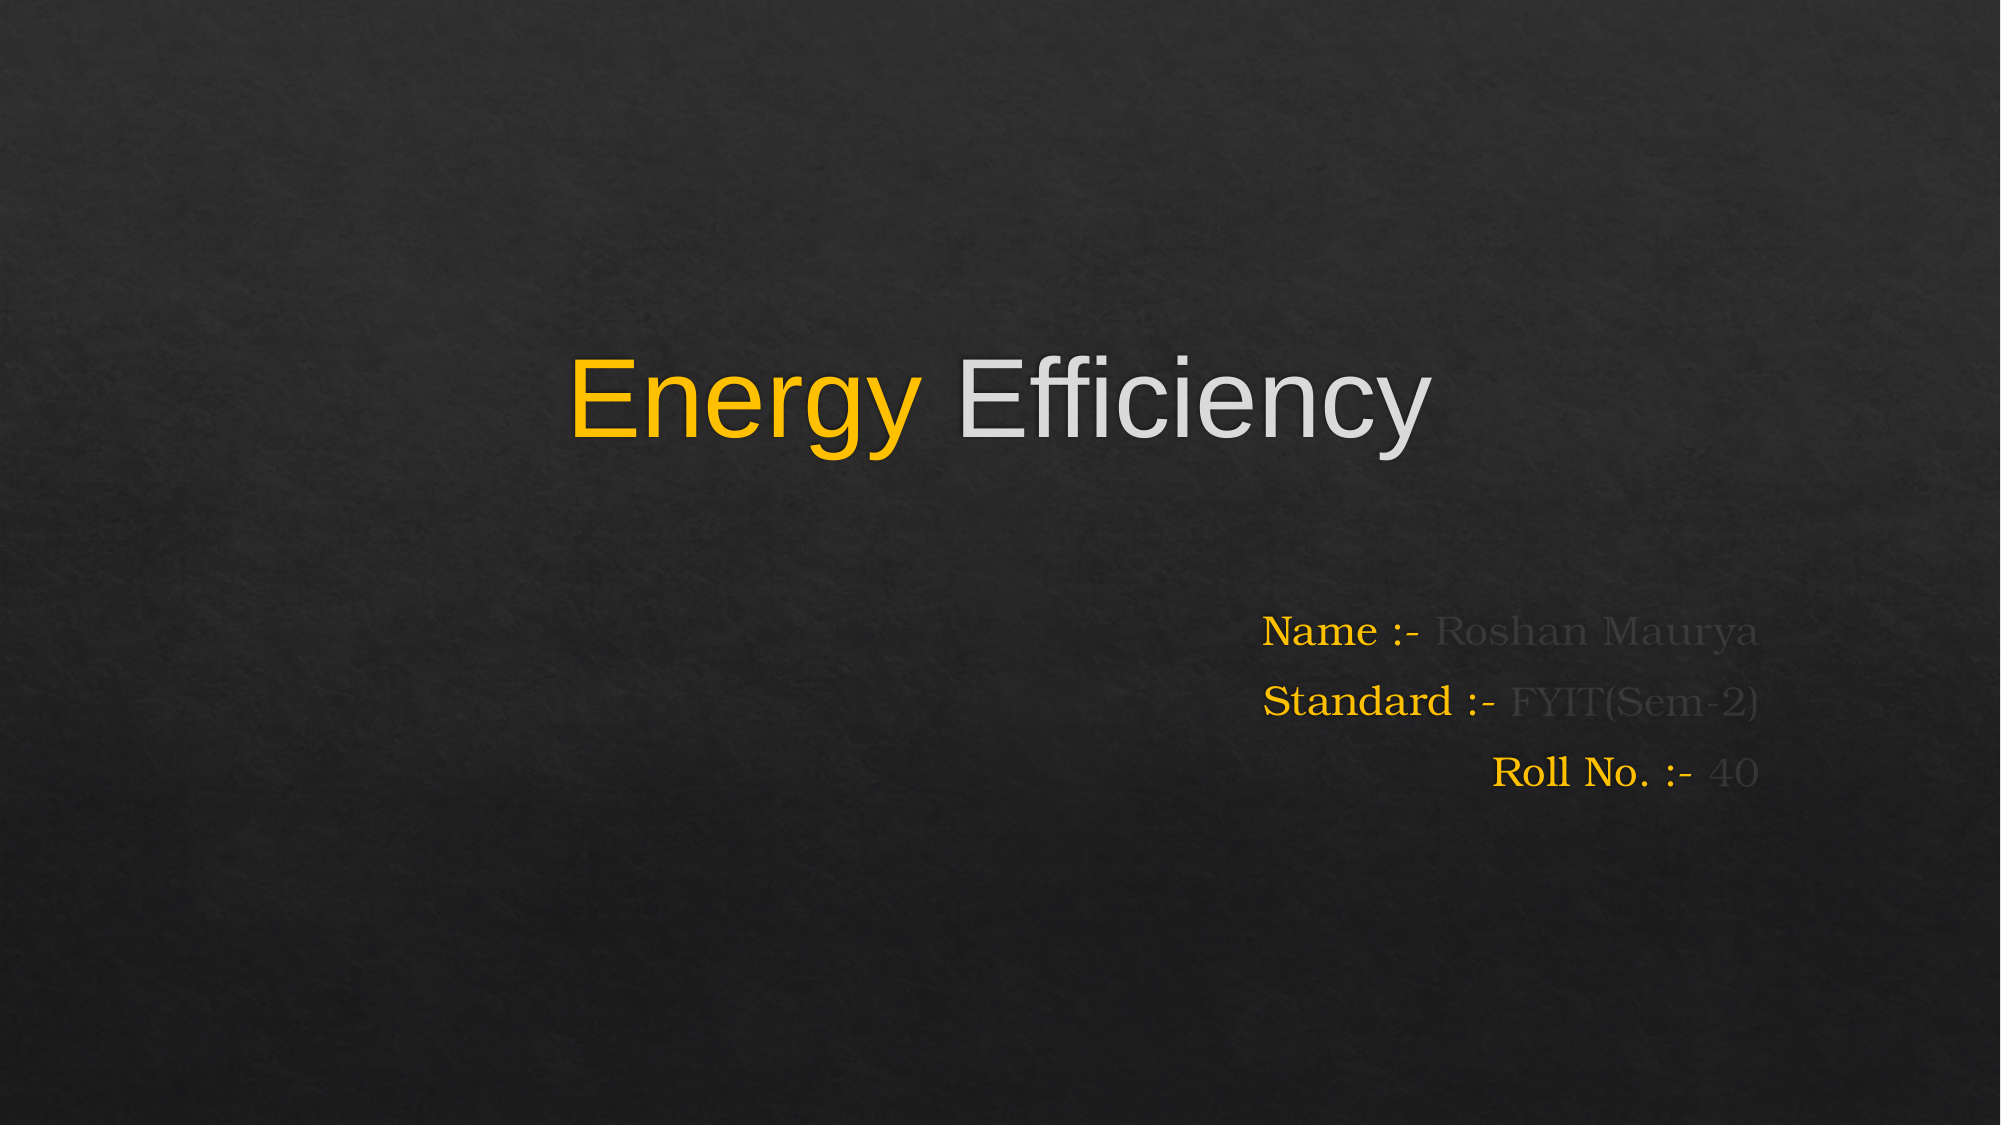

# Energy Efficiency
                                     Name :- Roshan Maurya
                                     Standard :- FYIT(Sem-2)
                                     Roll No. :- 40